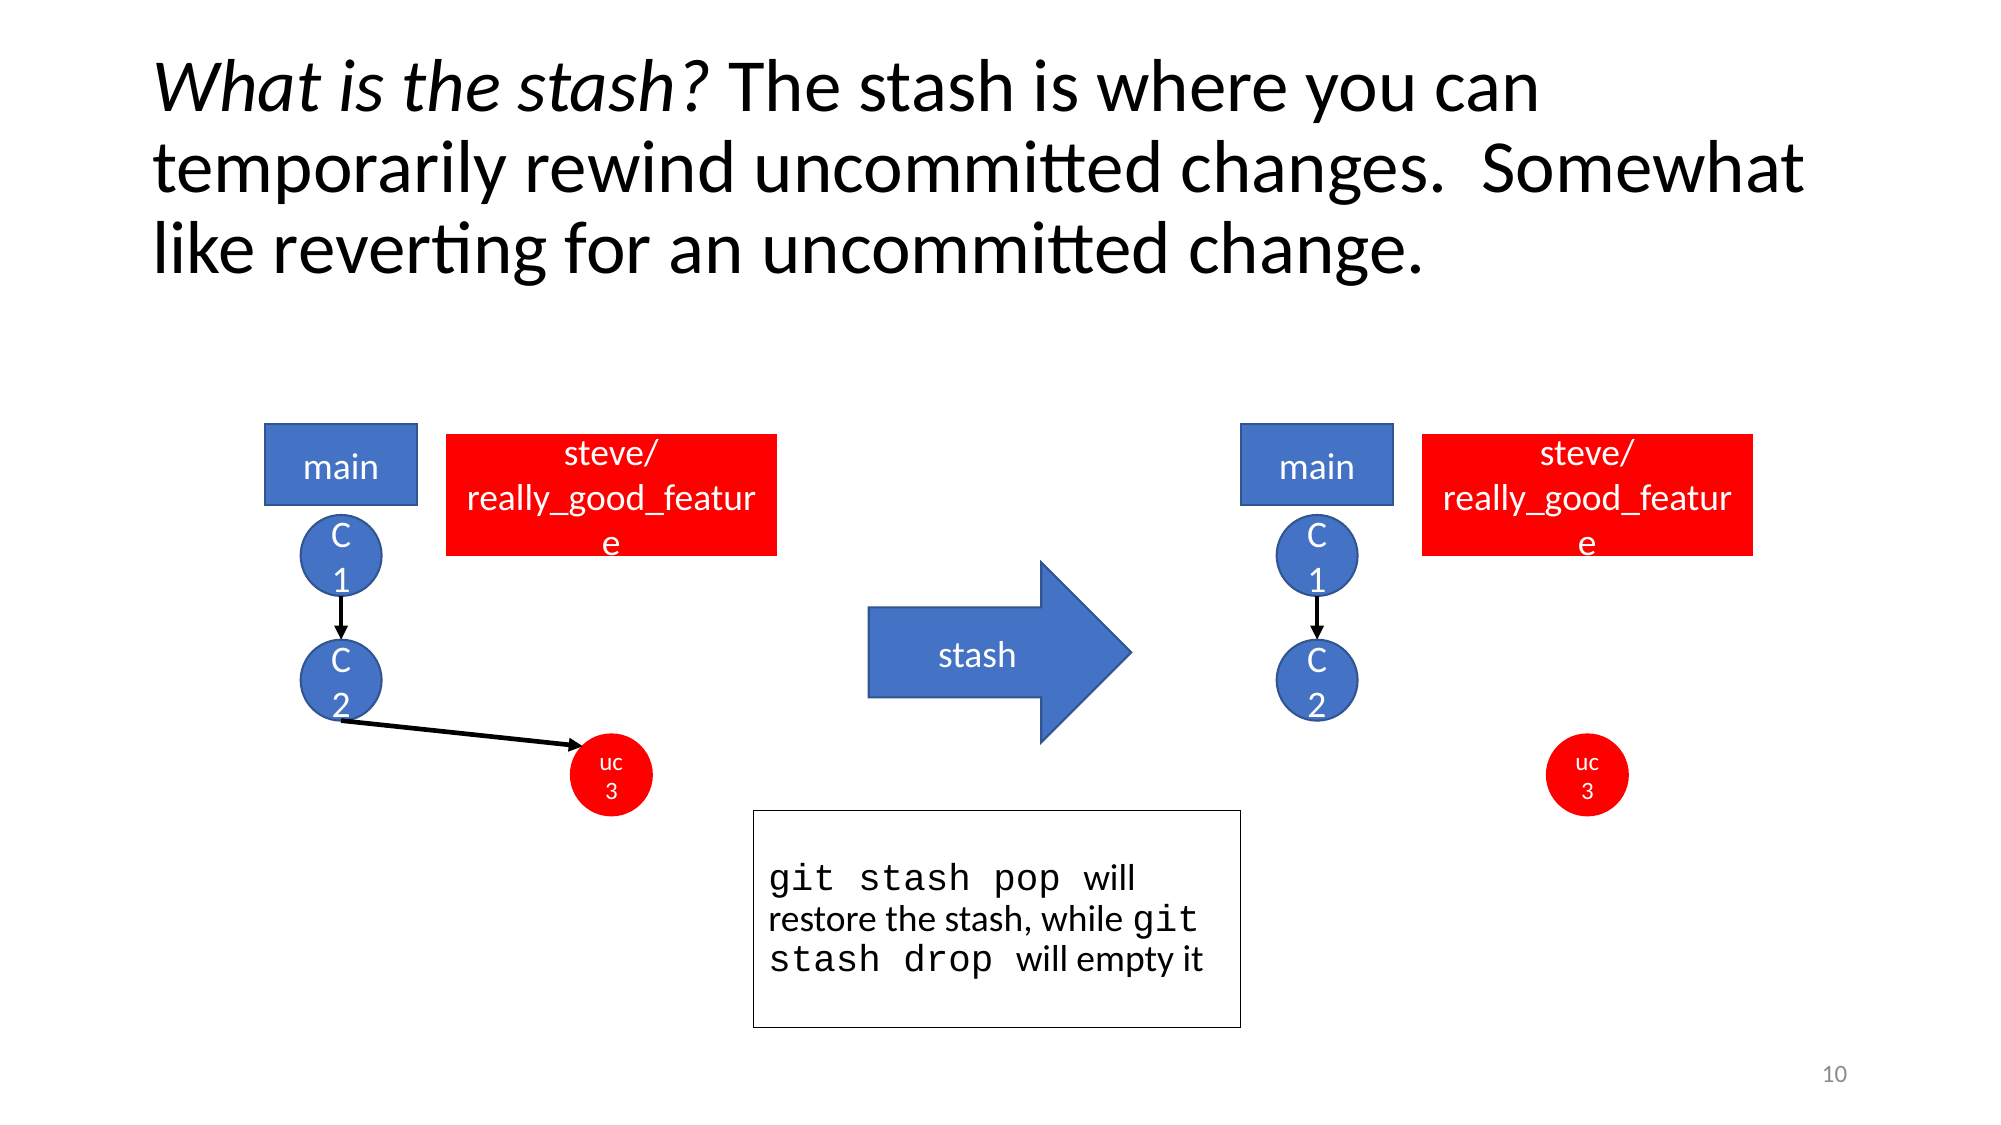

# What is the stash? The stash is where you can temporarily rewind uncommitted changes.  Somewhat like reverting for an uncommitted change.
main
main
steve/really_good_feature
steve/really_good_feature
C1
C1
stash
C2
C2
uc3
uc3
git stash pop will restore the stash, while git stash drop will empty it
10